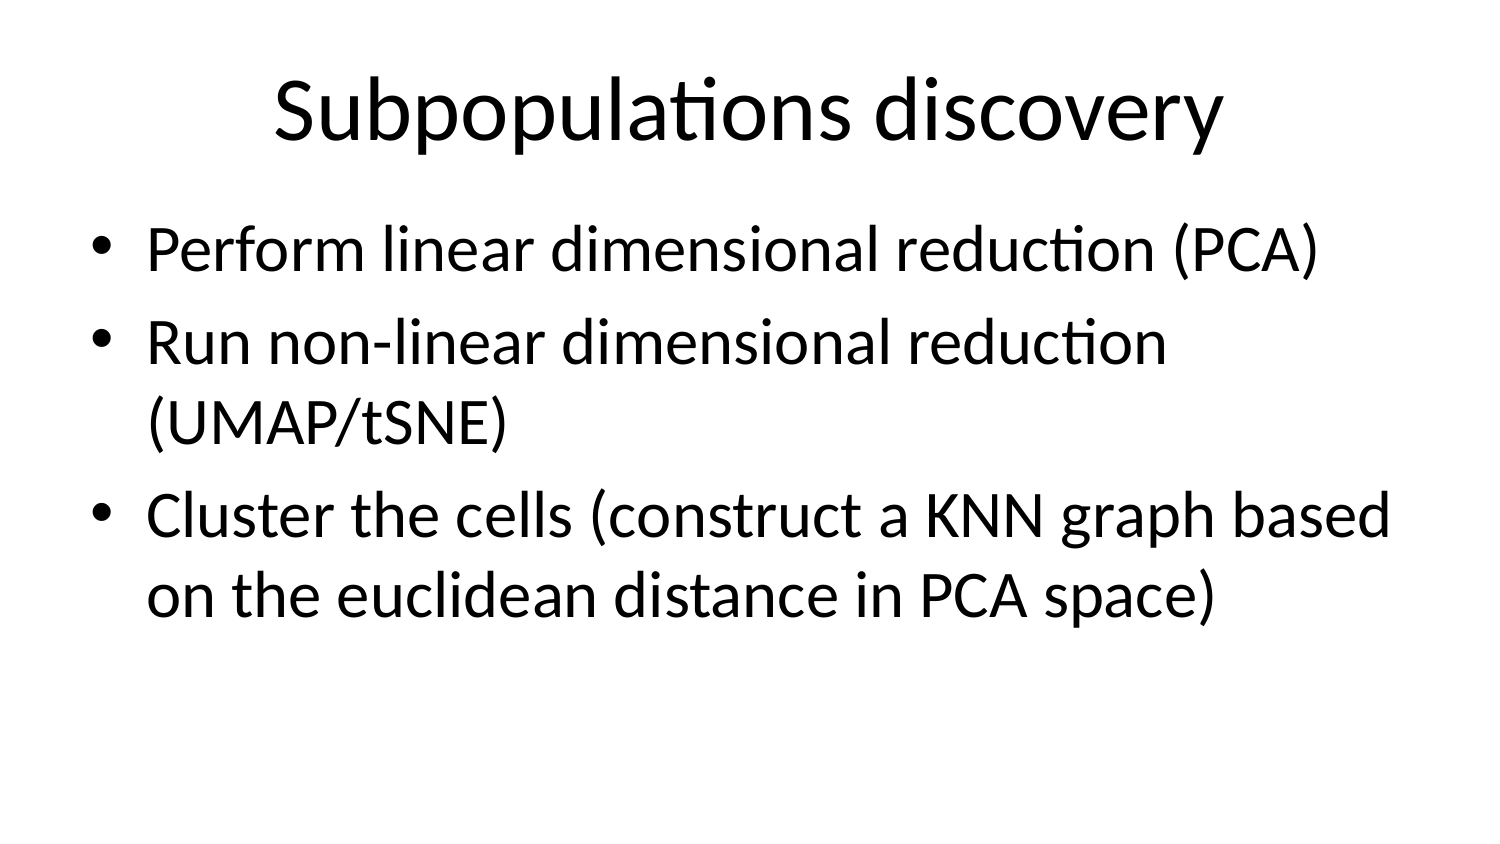

# Subpopulations discovery
Perform linear dimensional reduction (PCA)
Run non-linear dimensional reduction (UMAP/tSNE)
Cluster the cells (construct a KNN graph based on the euclidean distance in PCA space)